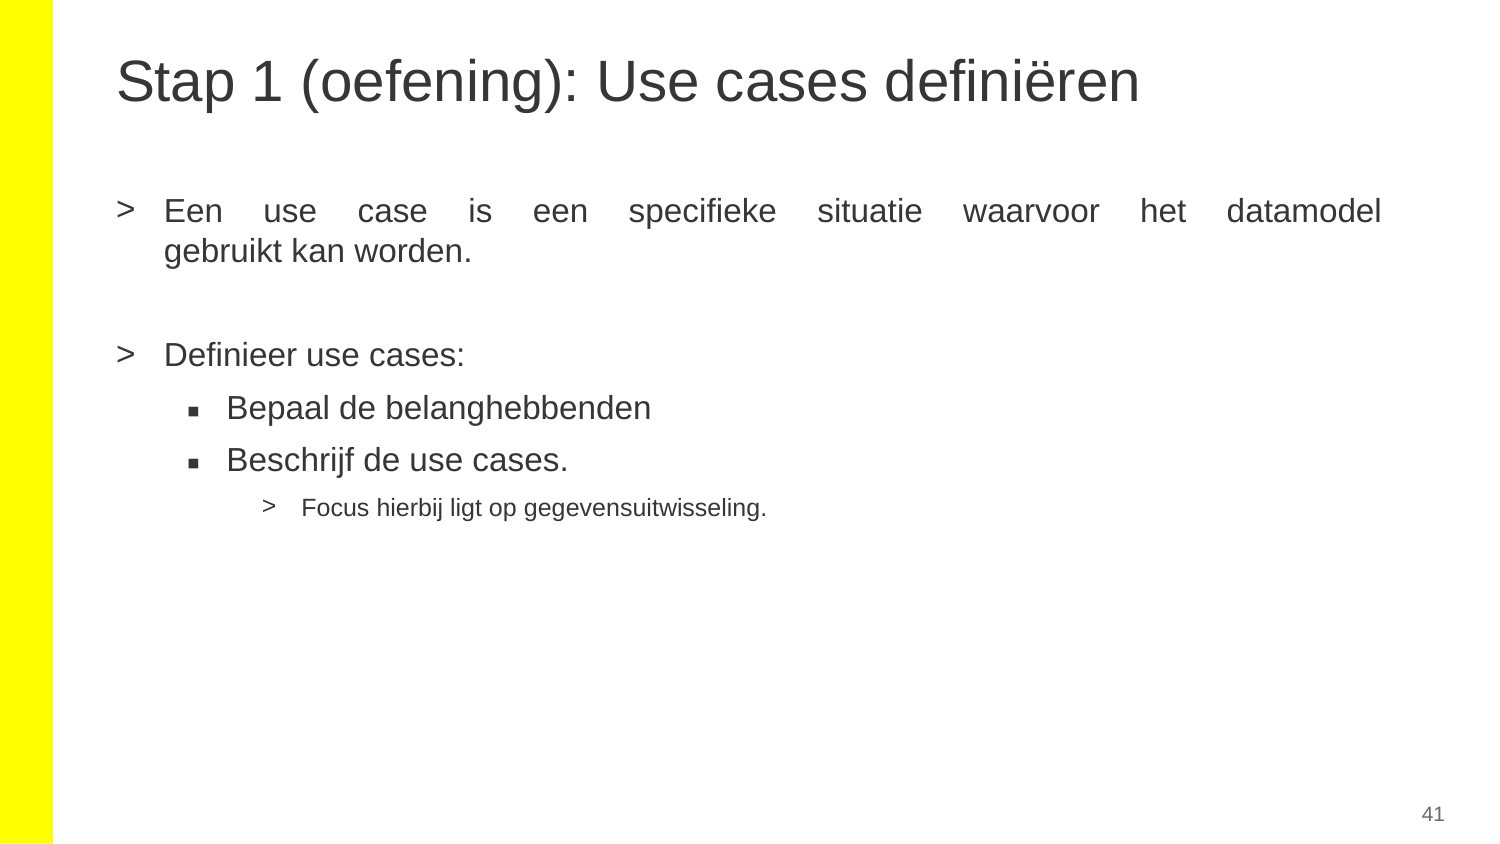

# Stap 1 (oefening): Use cases definiëren
Een use case is een specifieke situatie waarvoor het datamodel
gebruikt kan worden.

Definieer use cases:
Bepaal de belanghebbenden
Beschrijf de use cases.
Focus hierbij ligt op gegevensuitwisseling.
41